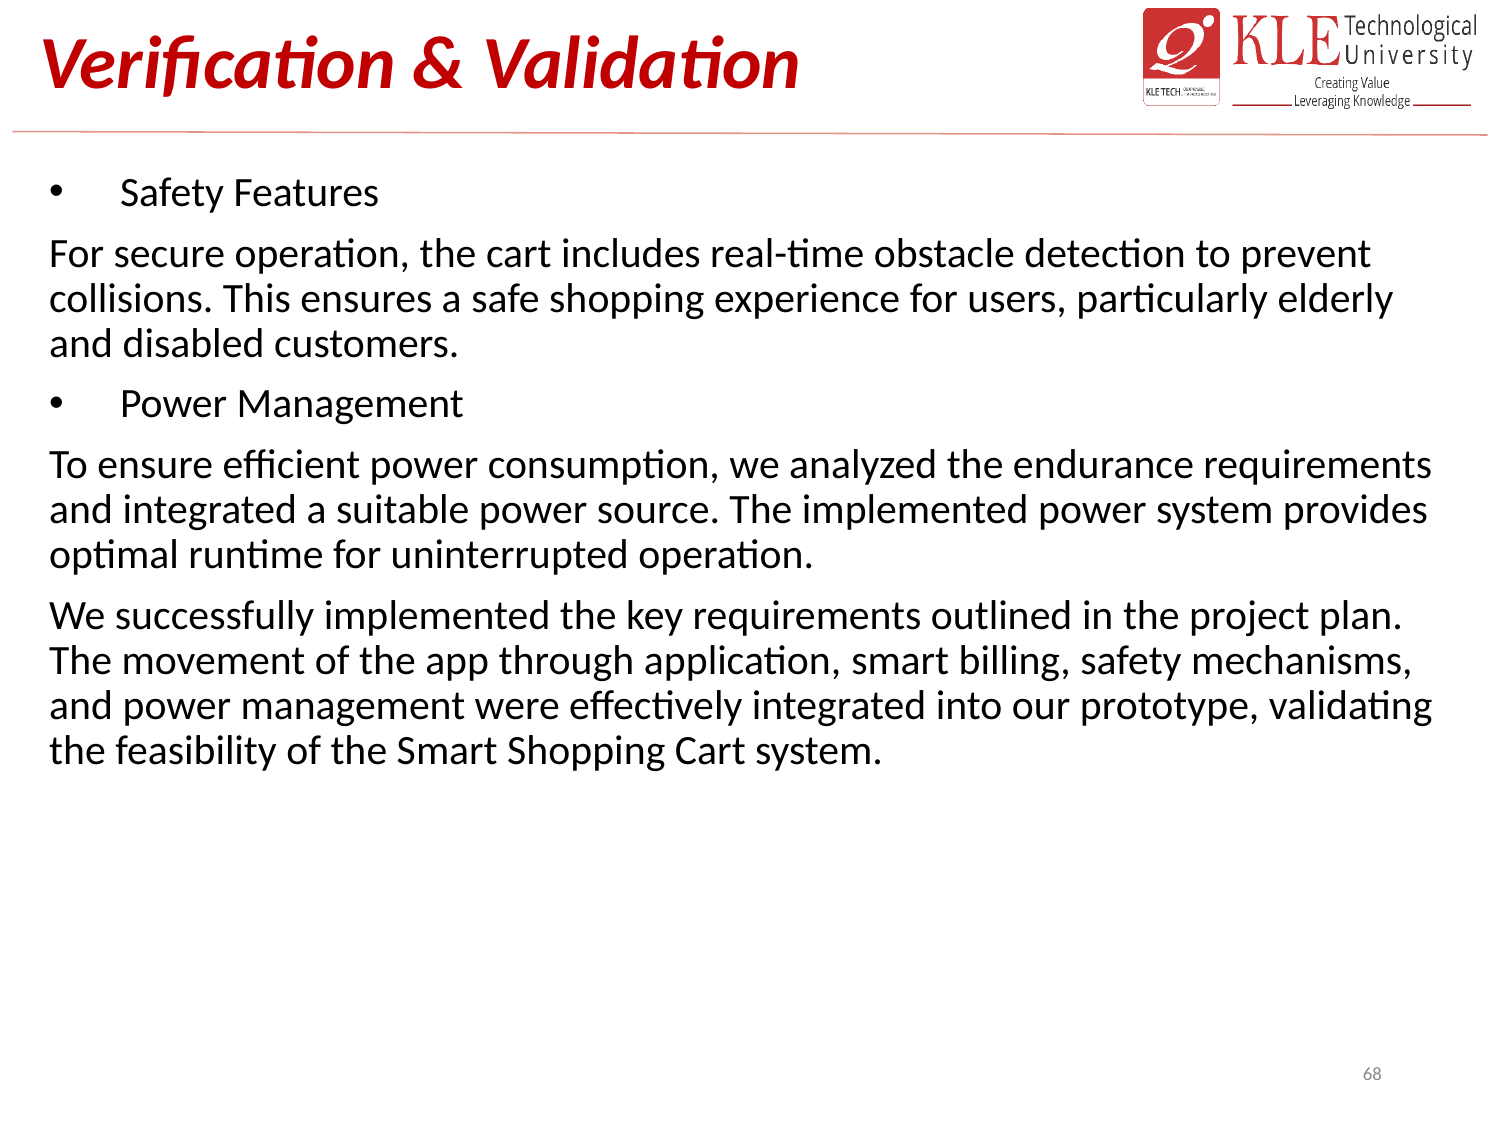

# Verification & Validation
Safety Features
For secure operation, the cart includes real-time obstacle detection to prevent collisions. This ensures a safe shopping experience for users, particularly elderly and disabled customers.
Power Management
To ensure efficient power consumption, we analyzed the endurance requirements and integrated a suitable power source. The implemented power system provides optimal runtime for uninterrupted operation.
We successfully implemented the key requirements outlined in the project plan. The movement of the app through application, smart billing, safety mechanisms, and power management were effectively integrated into our prototype, validating the feasibility of the Smart Shopping Cart system.

68